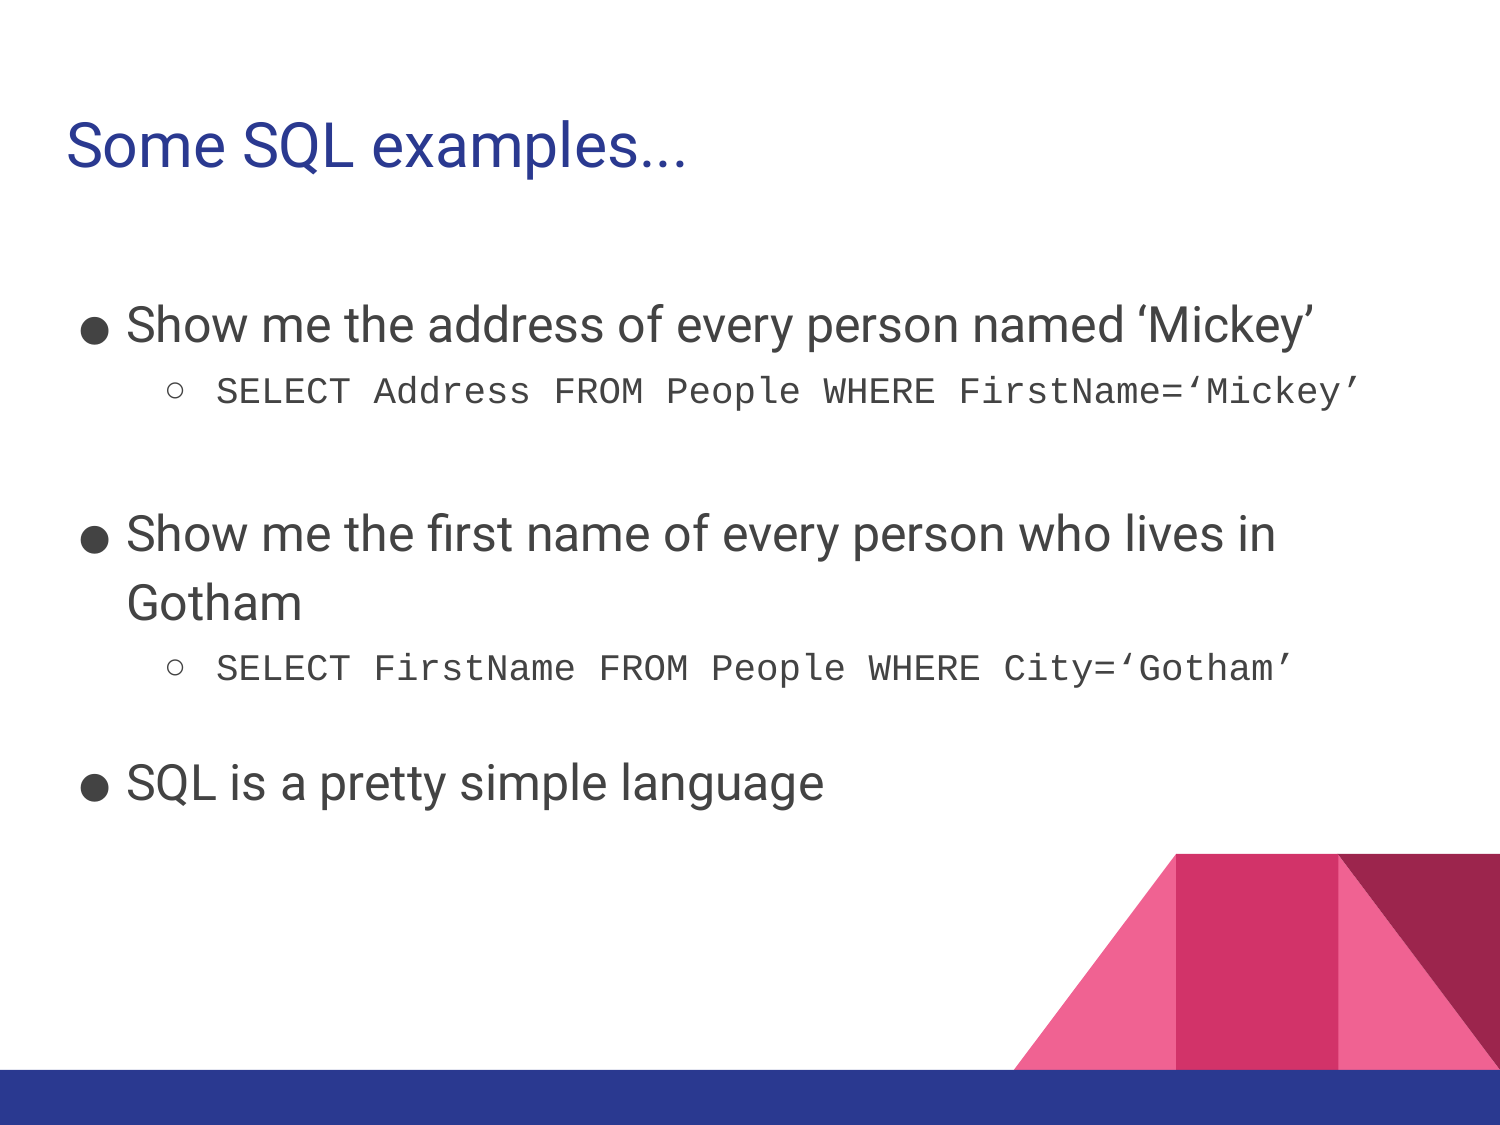

# Some SQL examples...
Show me the address of every person named ‘Mickey’
SELECT Address FROM People WHERE FirstName=‘Mickey’

Show me the first name of every person who lives in Gotham
SELECT FirstName FROM People WHERE City=‘Gotham’

SQL is a pretty simple language